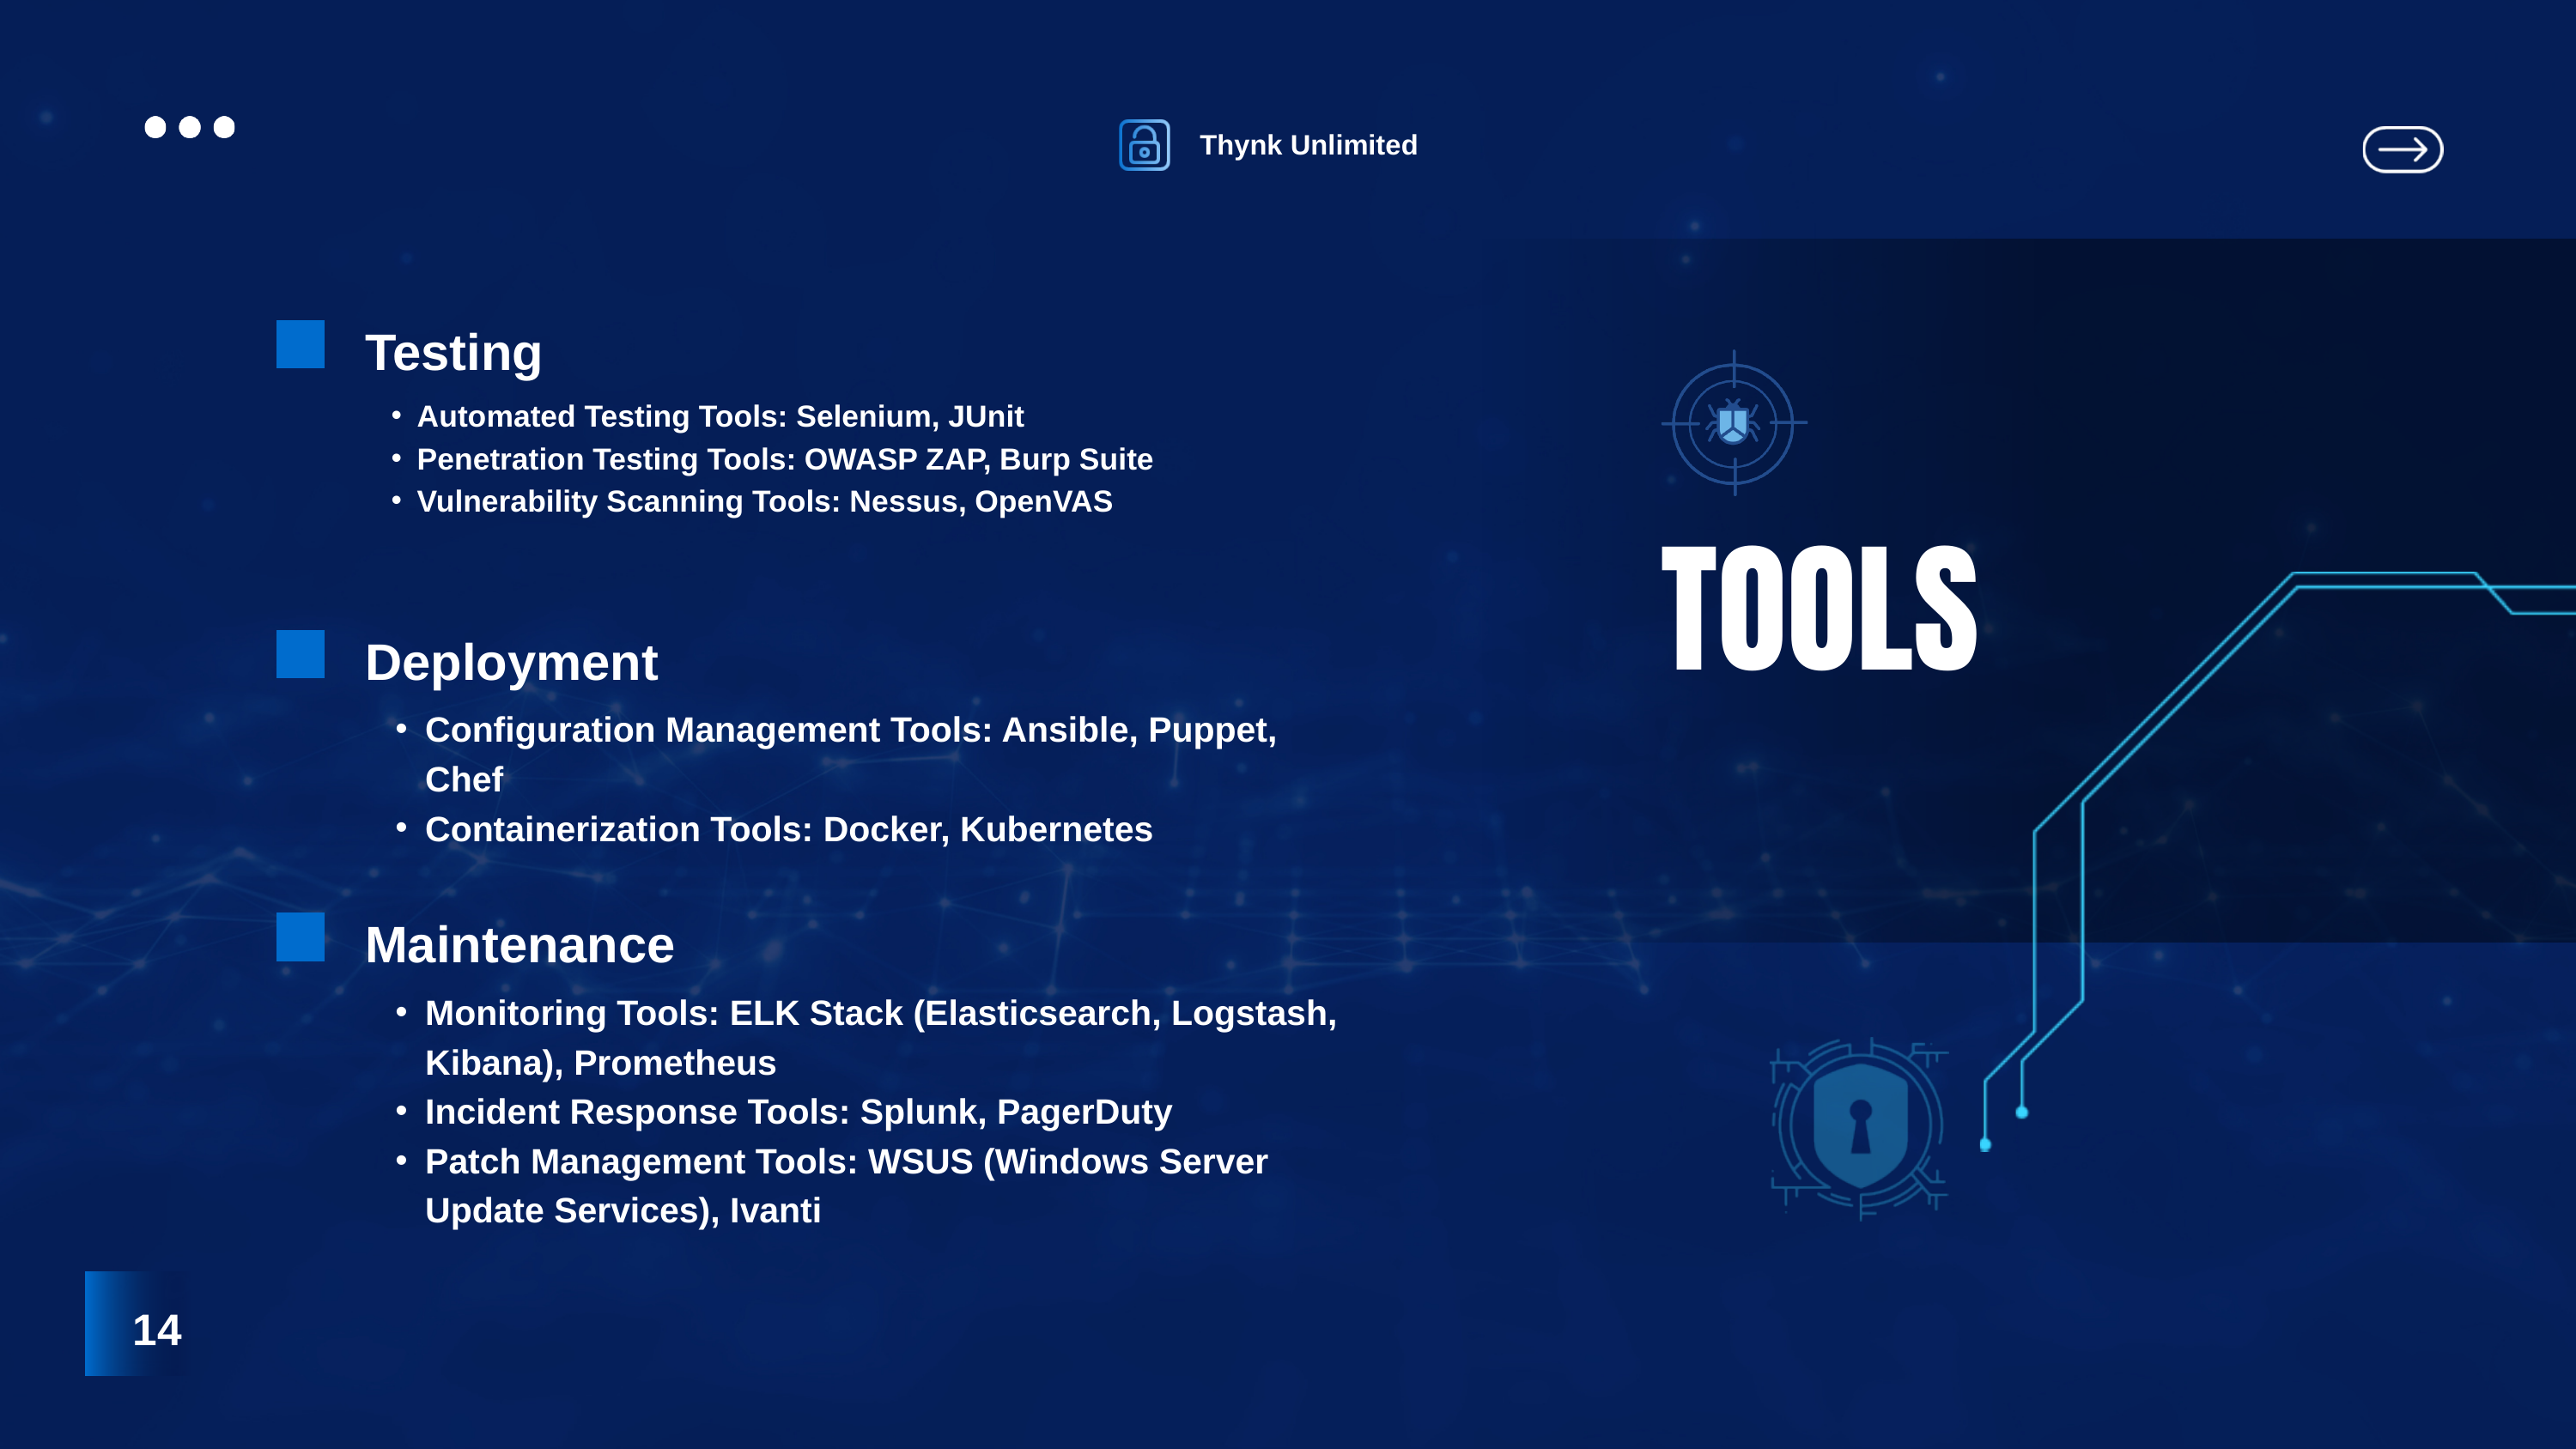

Thynk Unlimited

Testing

Automated Testing Tools: Selenium, JUnit
Penetration Testing Tools: OWASP ZAP, Burp Suite
Vulnerability Scanning Tools: Nessus, OpenVAS

TOOLS

Deployment

Configuration Management Tools: Ansible, Puppet, Chef
Containerization Tools: Docker, Kubernetes

Maintenance

Monitoring Tools: ELK Stack (Elasticsearch, Logstash, Kibana), Prometheus
Incident Response Tools: Splunk, PagerDuty
Patch Management Tools: WSUS (Windows Server Update Services), Ivanti

14